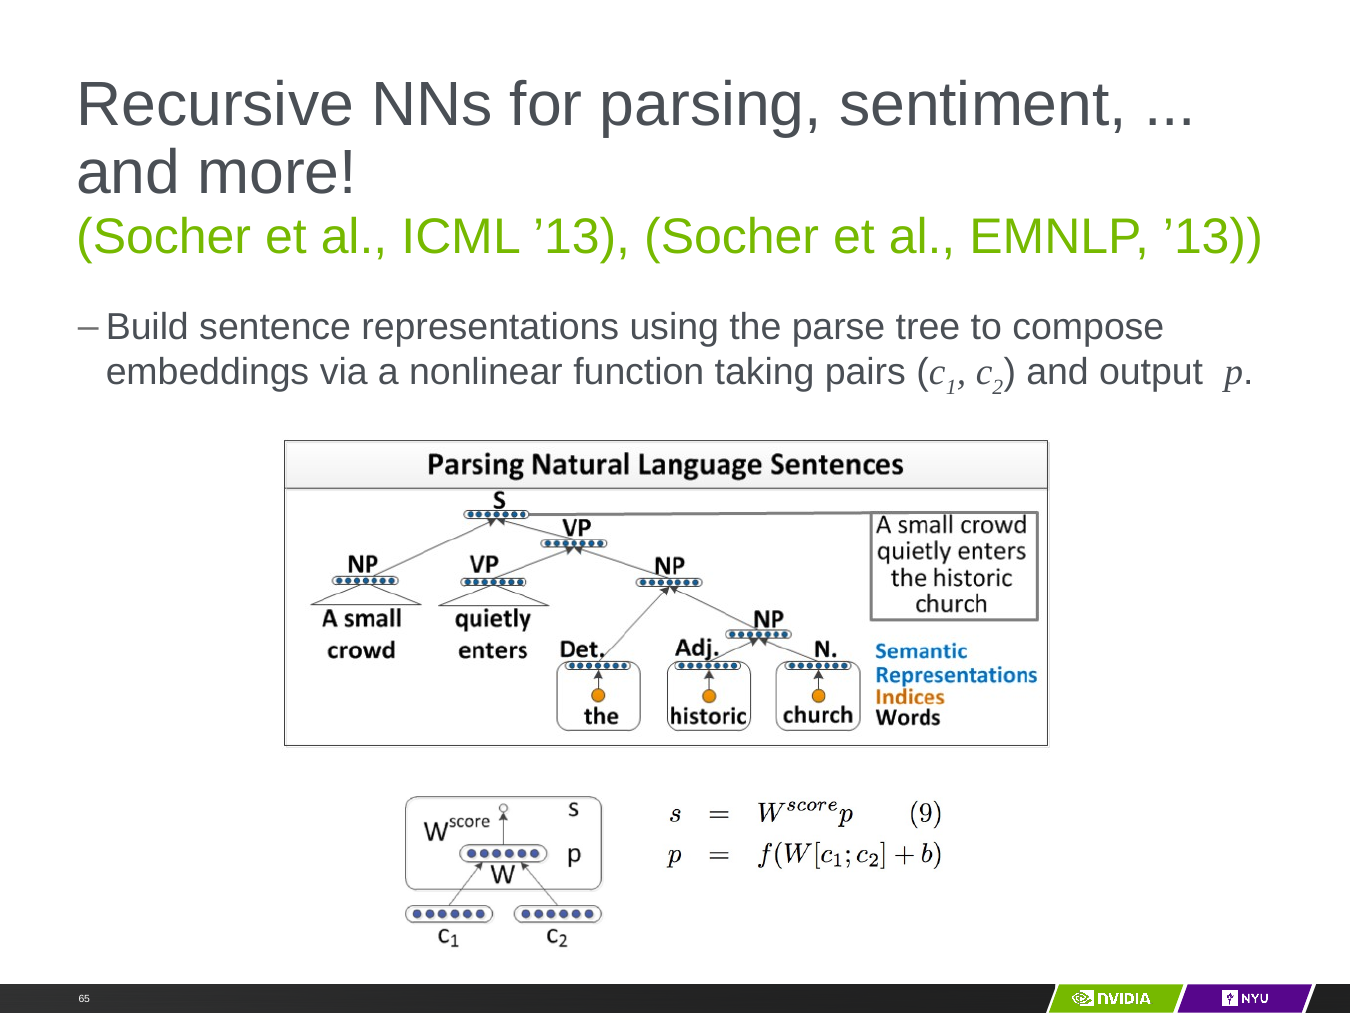

# Recursive NNs for parsing, sentiment, ...  and more!
(Socher et al., ICML ’13), (Socher et al., EMNLP, ’13))
Build sentence representations using the parse tree to compose  embeddings via a nonlinear function taking pairs (c1, c2) and output  p.